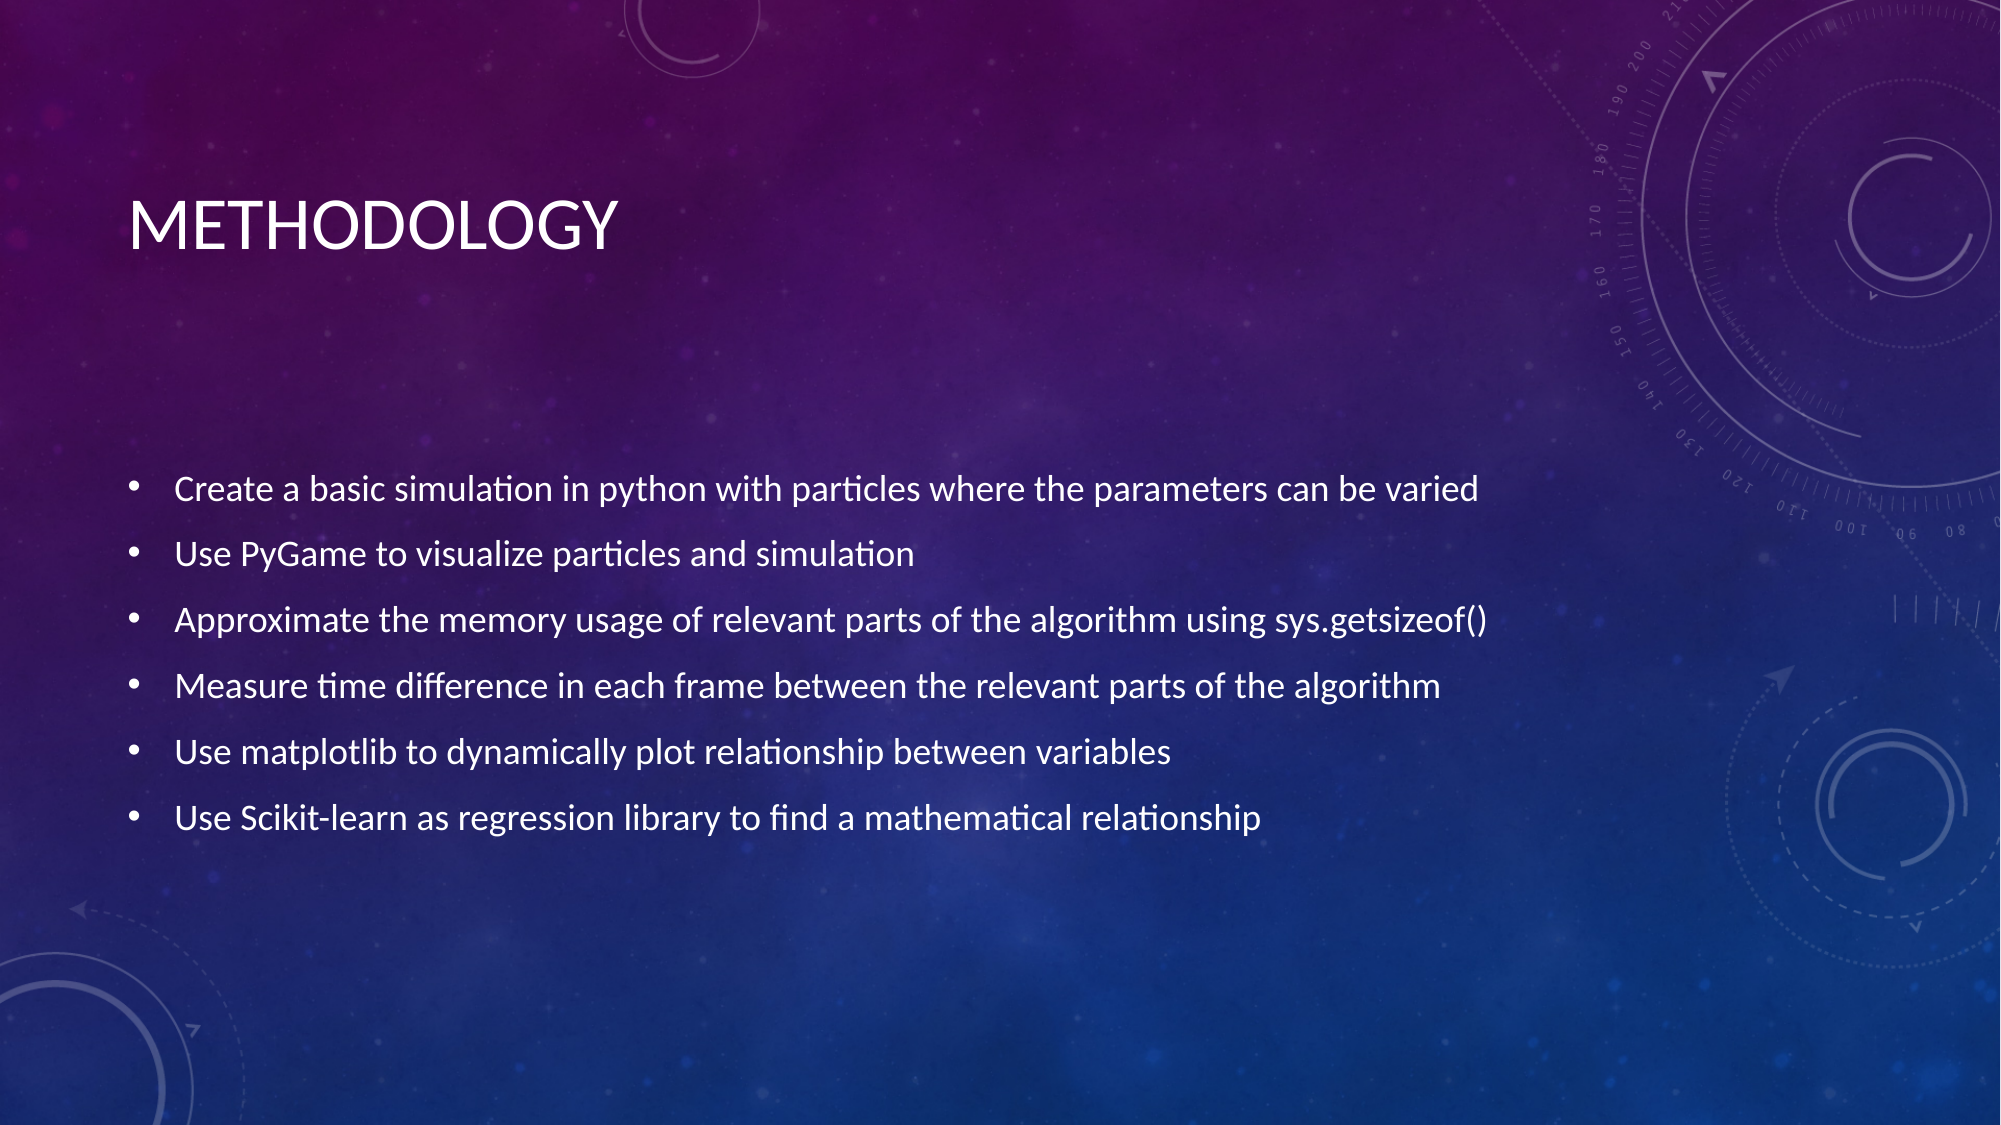

# METHODOLOGY
Create a basic simulation in python with particles where the parameters can be varied
Use PyGame to visualize particles and simulation
Approximate the memory usage of relevant parts of the algorithm using sys.getsizeof()
Measure time difference in each frame between the relevant parts of the algorithm
Use matplotlib to dynamically plot relationship between variables
Use Scikit-learn as regression library to find a mathematical relationship